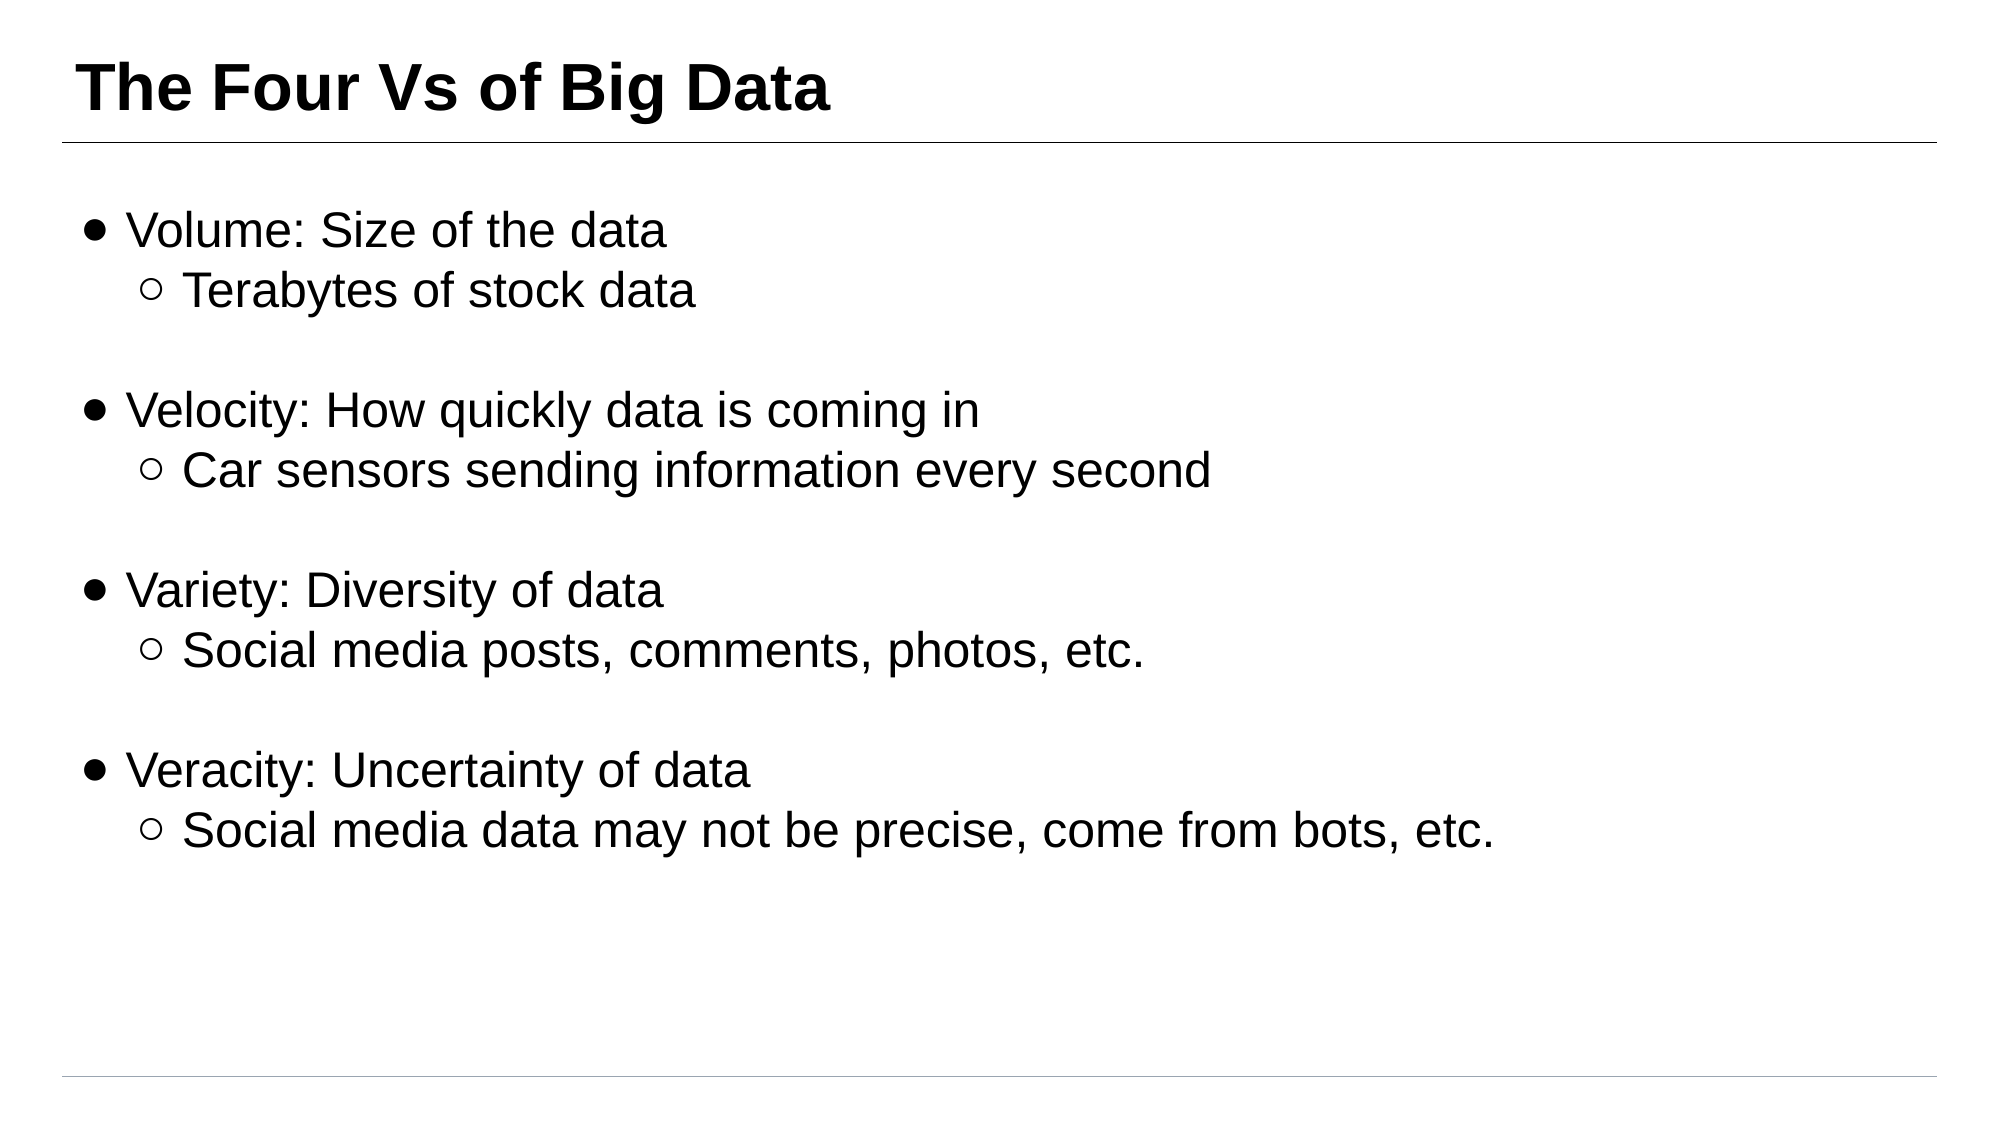

# The Four Vs of Big Data
Volume: Size of the data
Terabytes of stock data

Velocity: How quickly data is coming in
Car sensors sending information every second

Variety: Diversity of data
Social media posts, comments, photos, etc.

Veracity: Uncertainty of data
Social media data may not be precise, come from bots, etc.